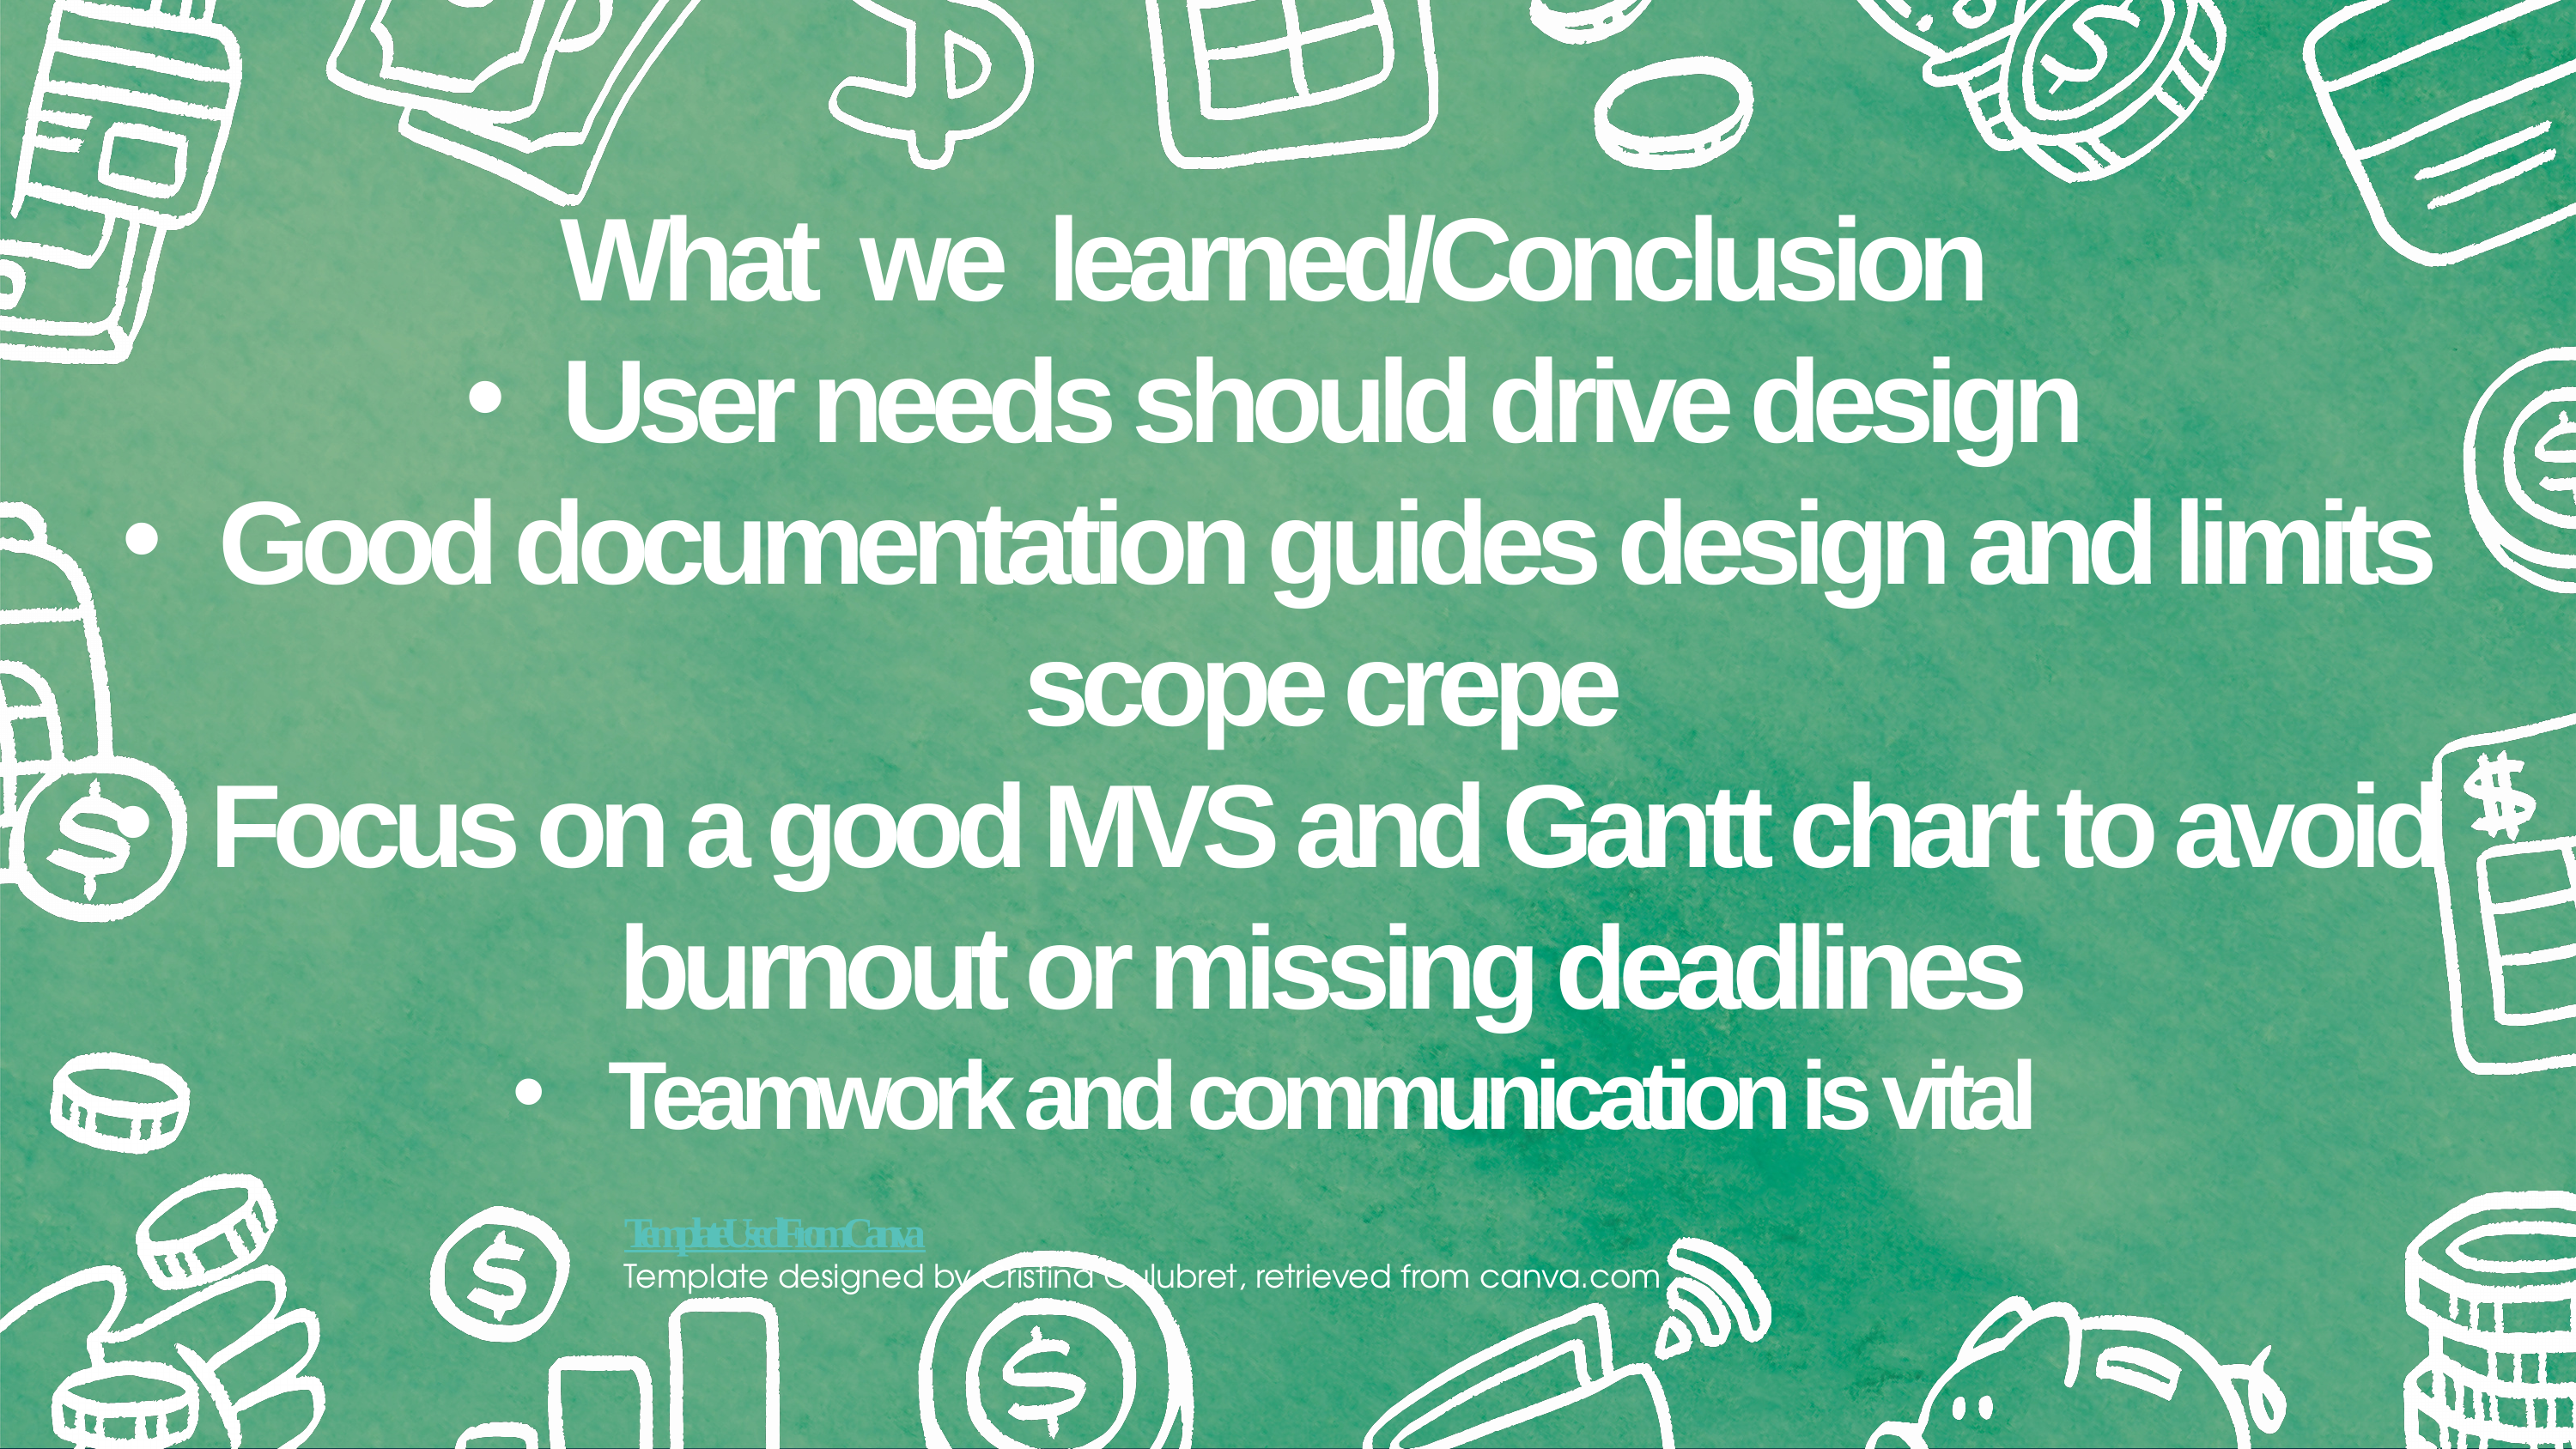

What  we  learned/Conclusion
User needs should drive design
Good documentation guides design and limits scope crepe
Focus on a good MVS and Gantt chart to avoid burnout or missing deadlines
Teamwork and communication is vital

TemplateUsedFromCanva
Template designed by Cristina Culubret, retrieved from canva.com